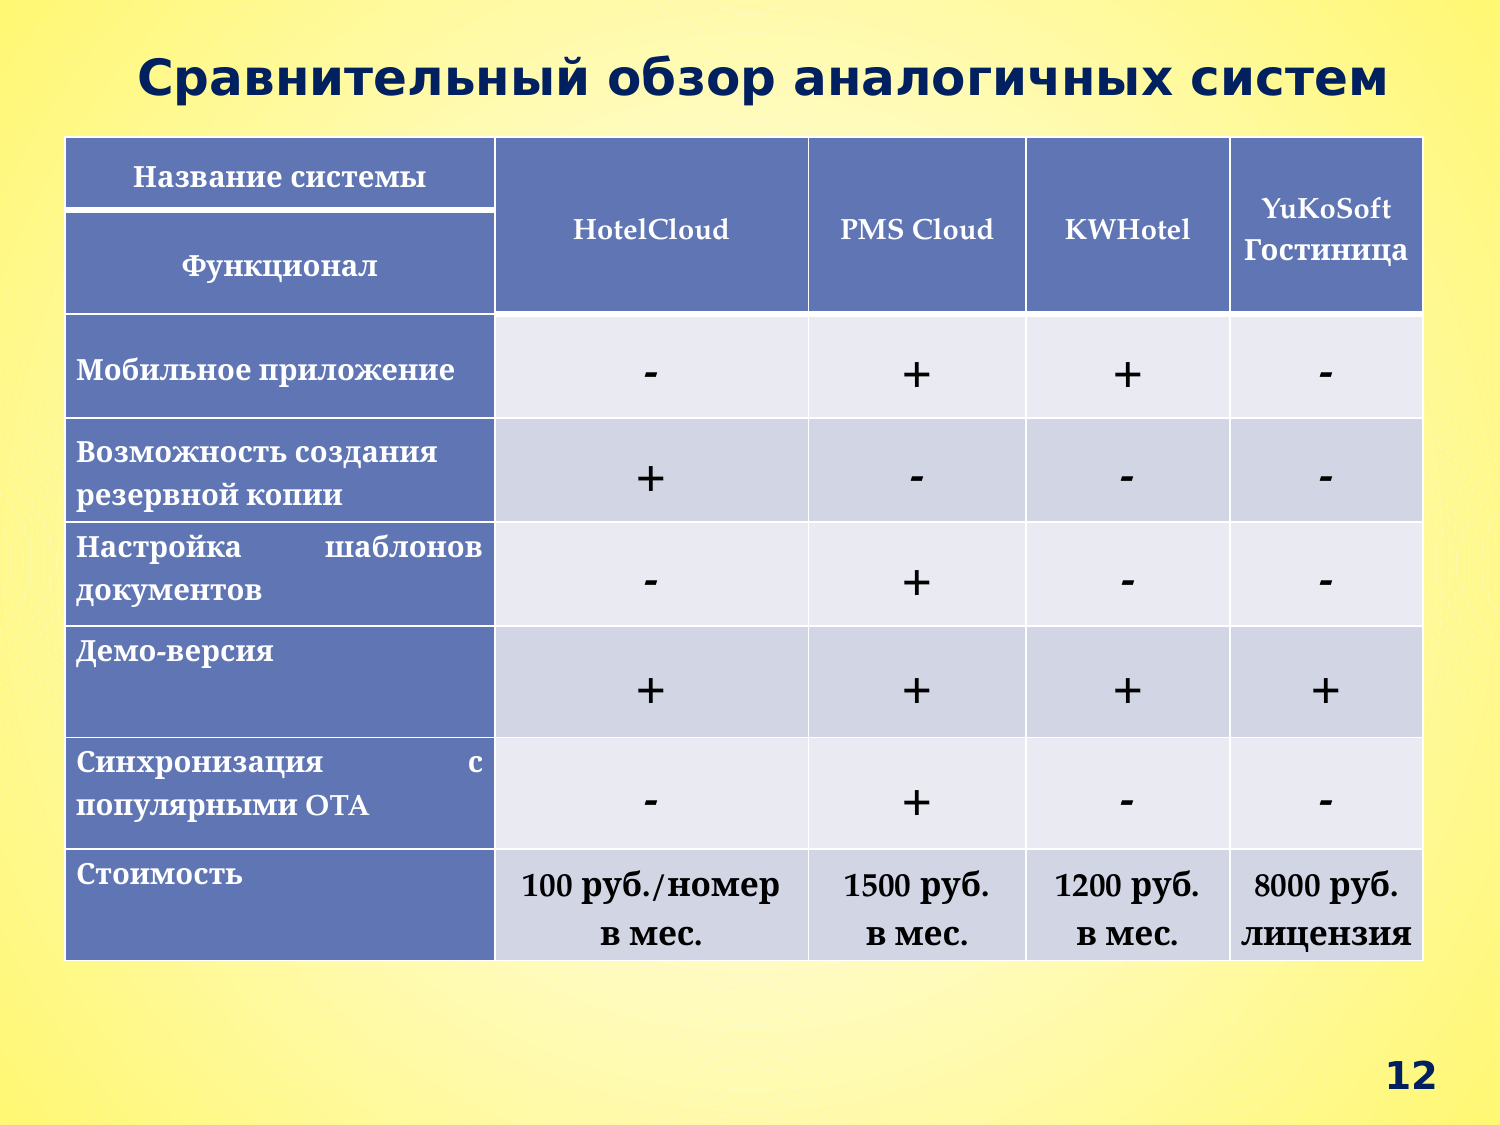

# Сравнительный обзор аналогичных систем
| Название системы | HotelCloud | PMS Cloud | KWHotel | YuKoSoft Гостиница |
| --- | --- | --- | --- | --- |
| Функционал |  |  |  |  |
| Мобильное приложение | - | + | + | - |
| Возможность создания резервной копии | + | - | - | - |
| Настройка шаблонов документов | - | + | - | - |
| Демо-версия | + | + | + | + |
| Синхронизация с популярными OTA | - | + | - | - |
| Стоимость | 100 руб./номер в мес. | 1500 руб. в мес. | 1200 руб. в мес. | 8000 руб. лицензия |
12